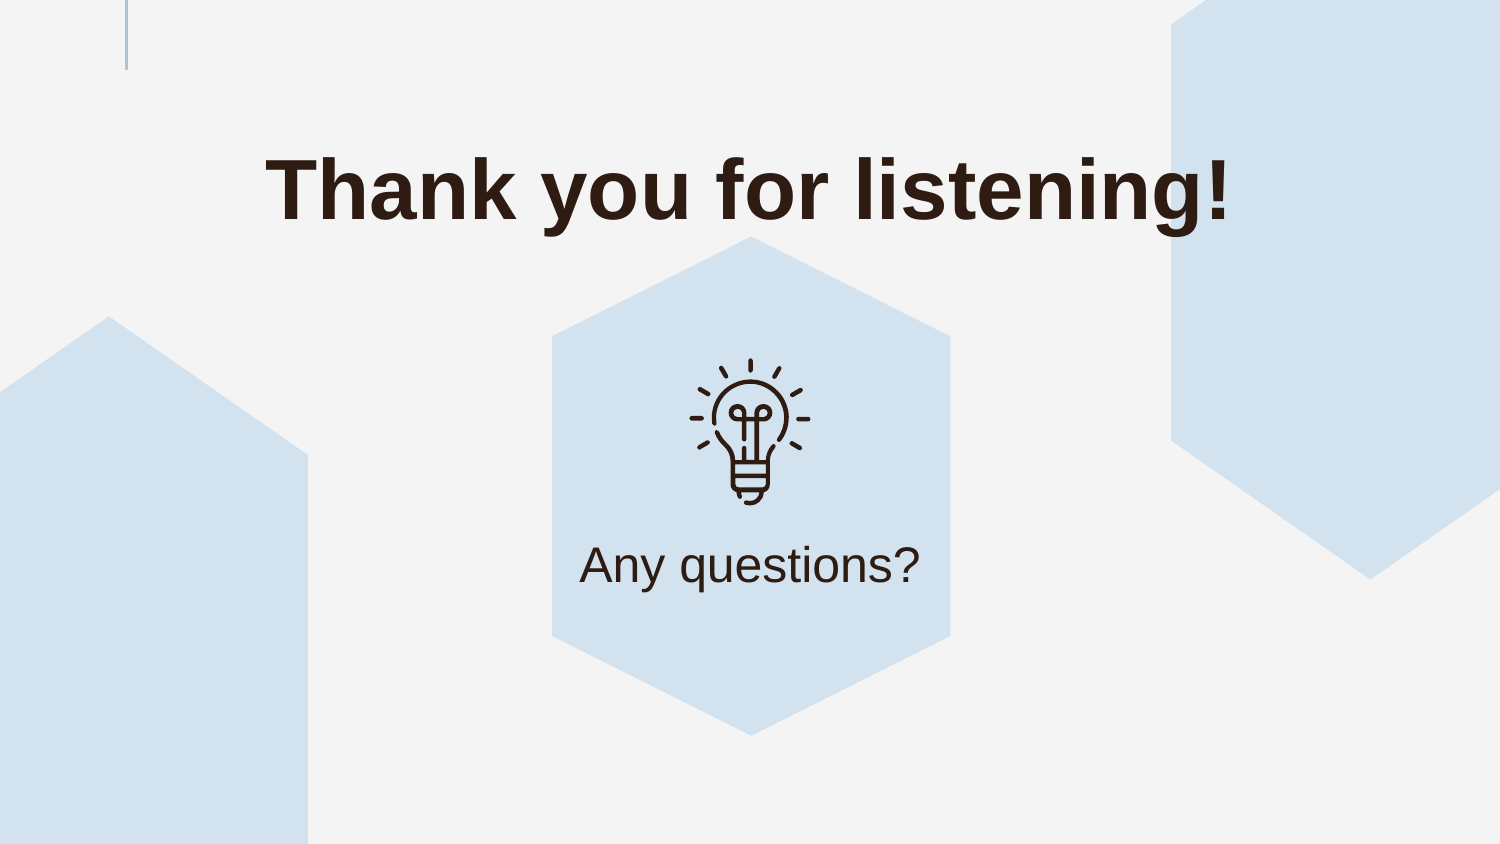

Thank you for listening!

# Any questions?